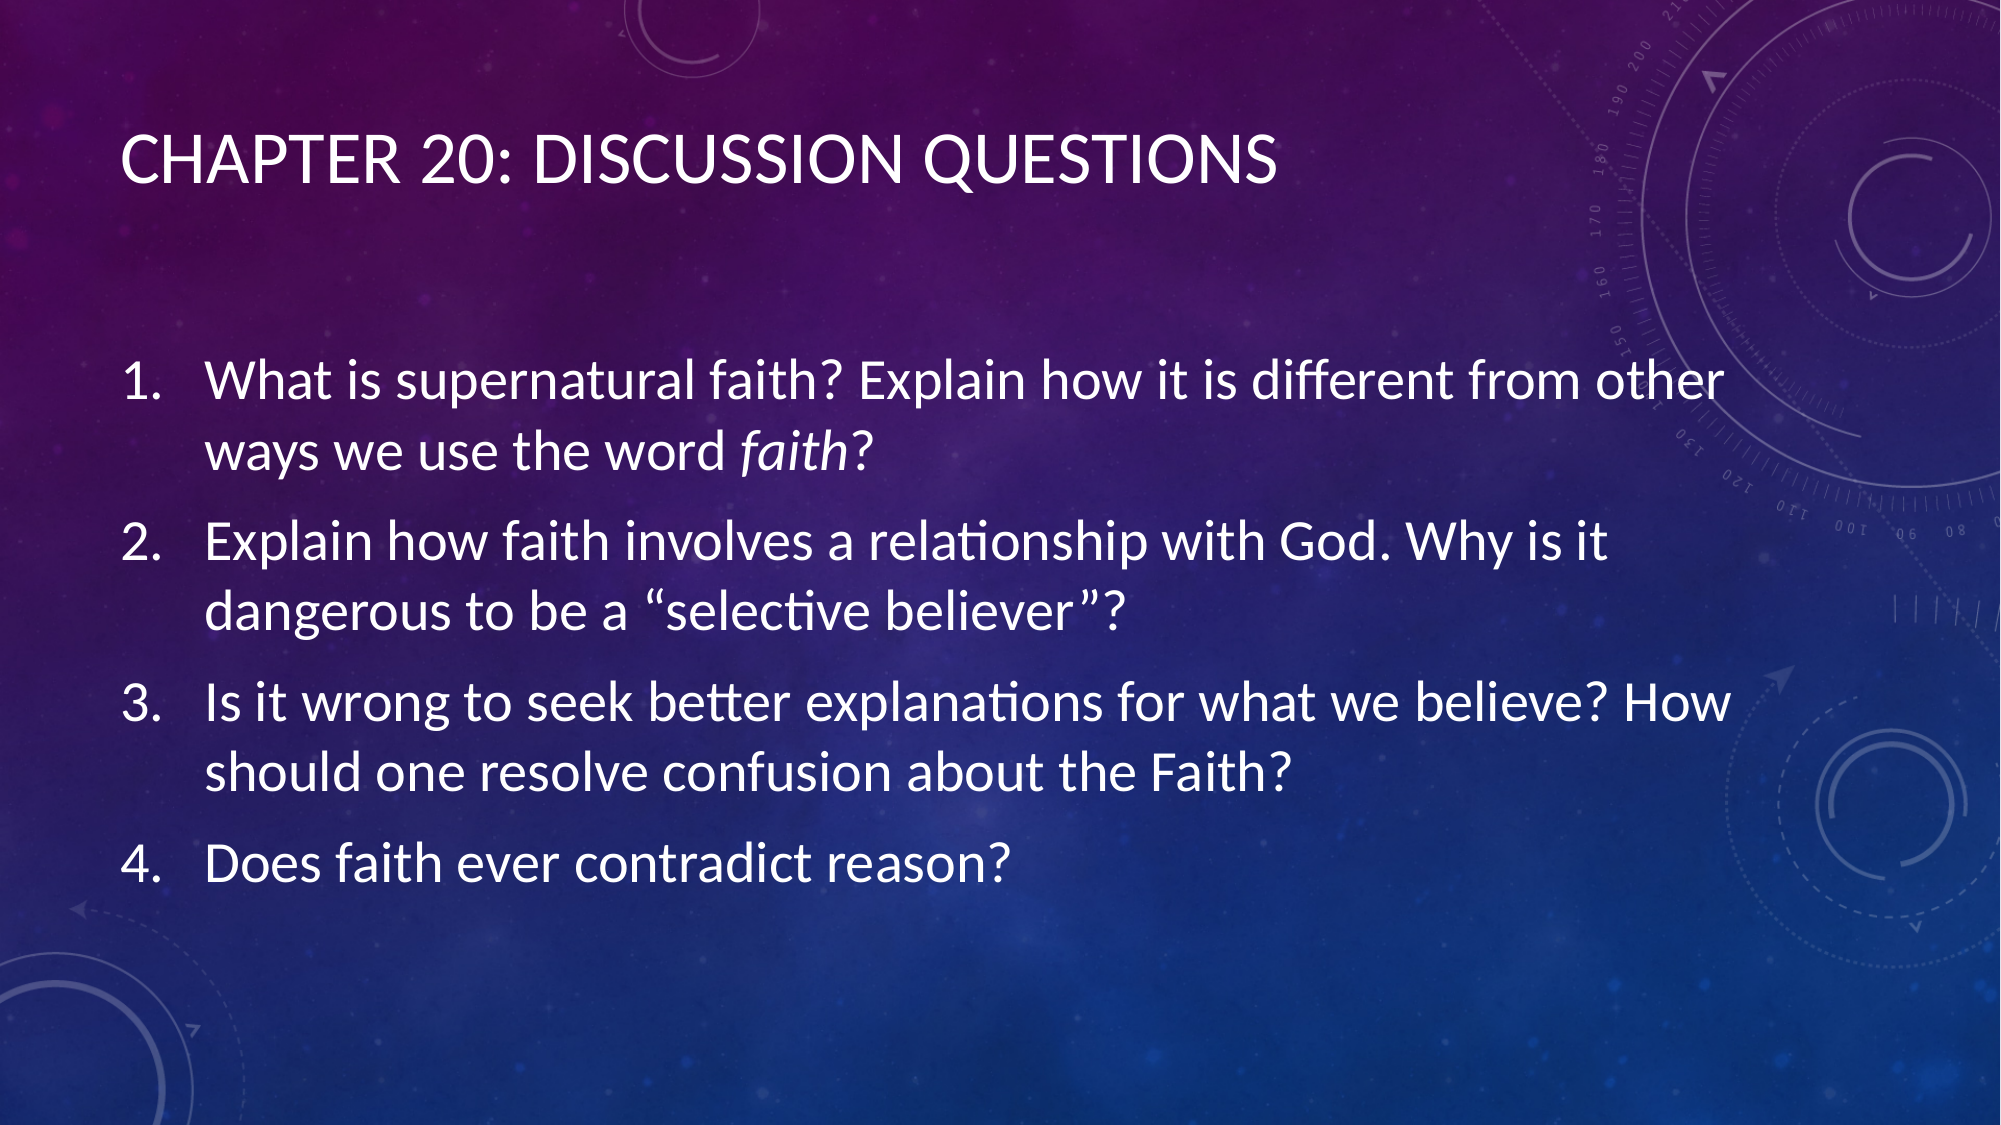

# Chapter 20: Discussion Questions
What is supernatural faith? Explain how it is different from other ways we use the word faith?
Explain how faith involves a relationship with God. Why is it dangerous to be a “selective believer”?
Is it wrong to seek better explanations for what we believe? How should one resolve confusion about the Faith?
Does faith ever contradict reason?